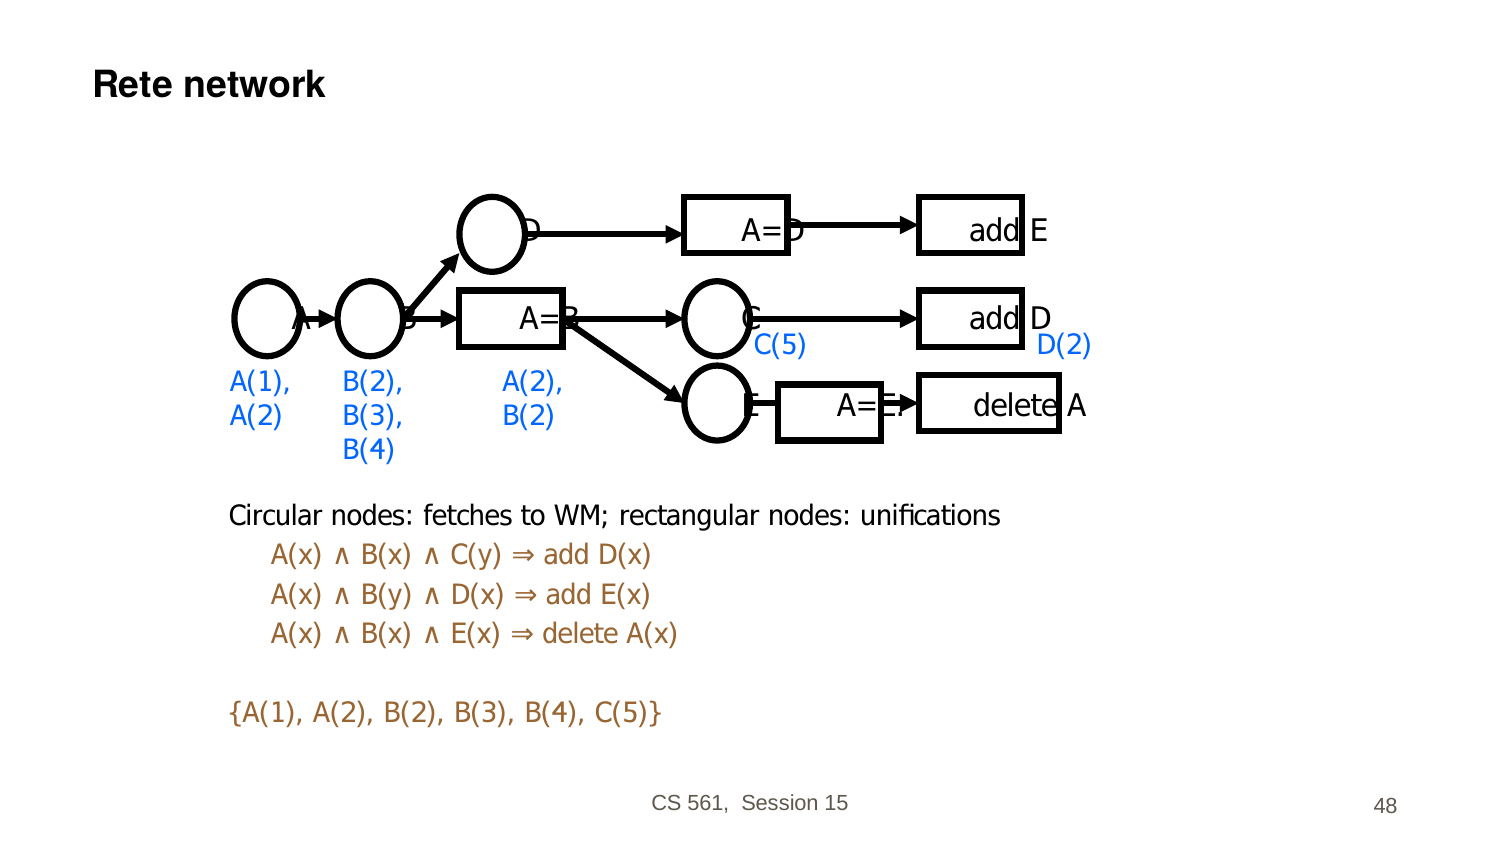

# Rete network

			         D		 A=D	         add E

		 A         B	         A=B		 C	         add D

					 E        A=E.       delete A

C(5)
D(2)
B(2),
B(3),
B(4)
A(1),
A(2)
A(2),
B(2)

Circular nodes: fetches to WM; rectangular nodes: unifications
	A(x) ∧ B(x) ∧ C(y) ⇒ add D(x)
	A(x) ∧ B(y) ∧ D(x) ⇒ add E(x)
	A(x) ∧ B(x) ∧ E(x) ⇒ delete A(x)

{A(1), A(2), B(2), B(3), B(4), C(5)}
CS 561,  Session 15
48